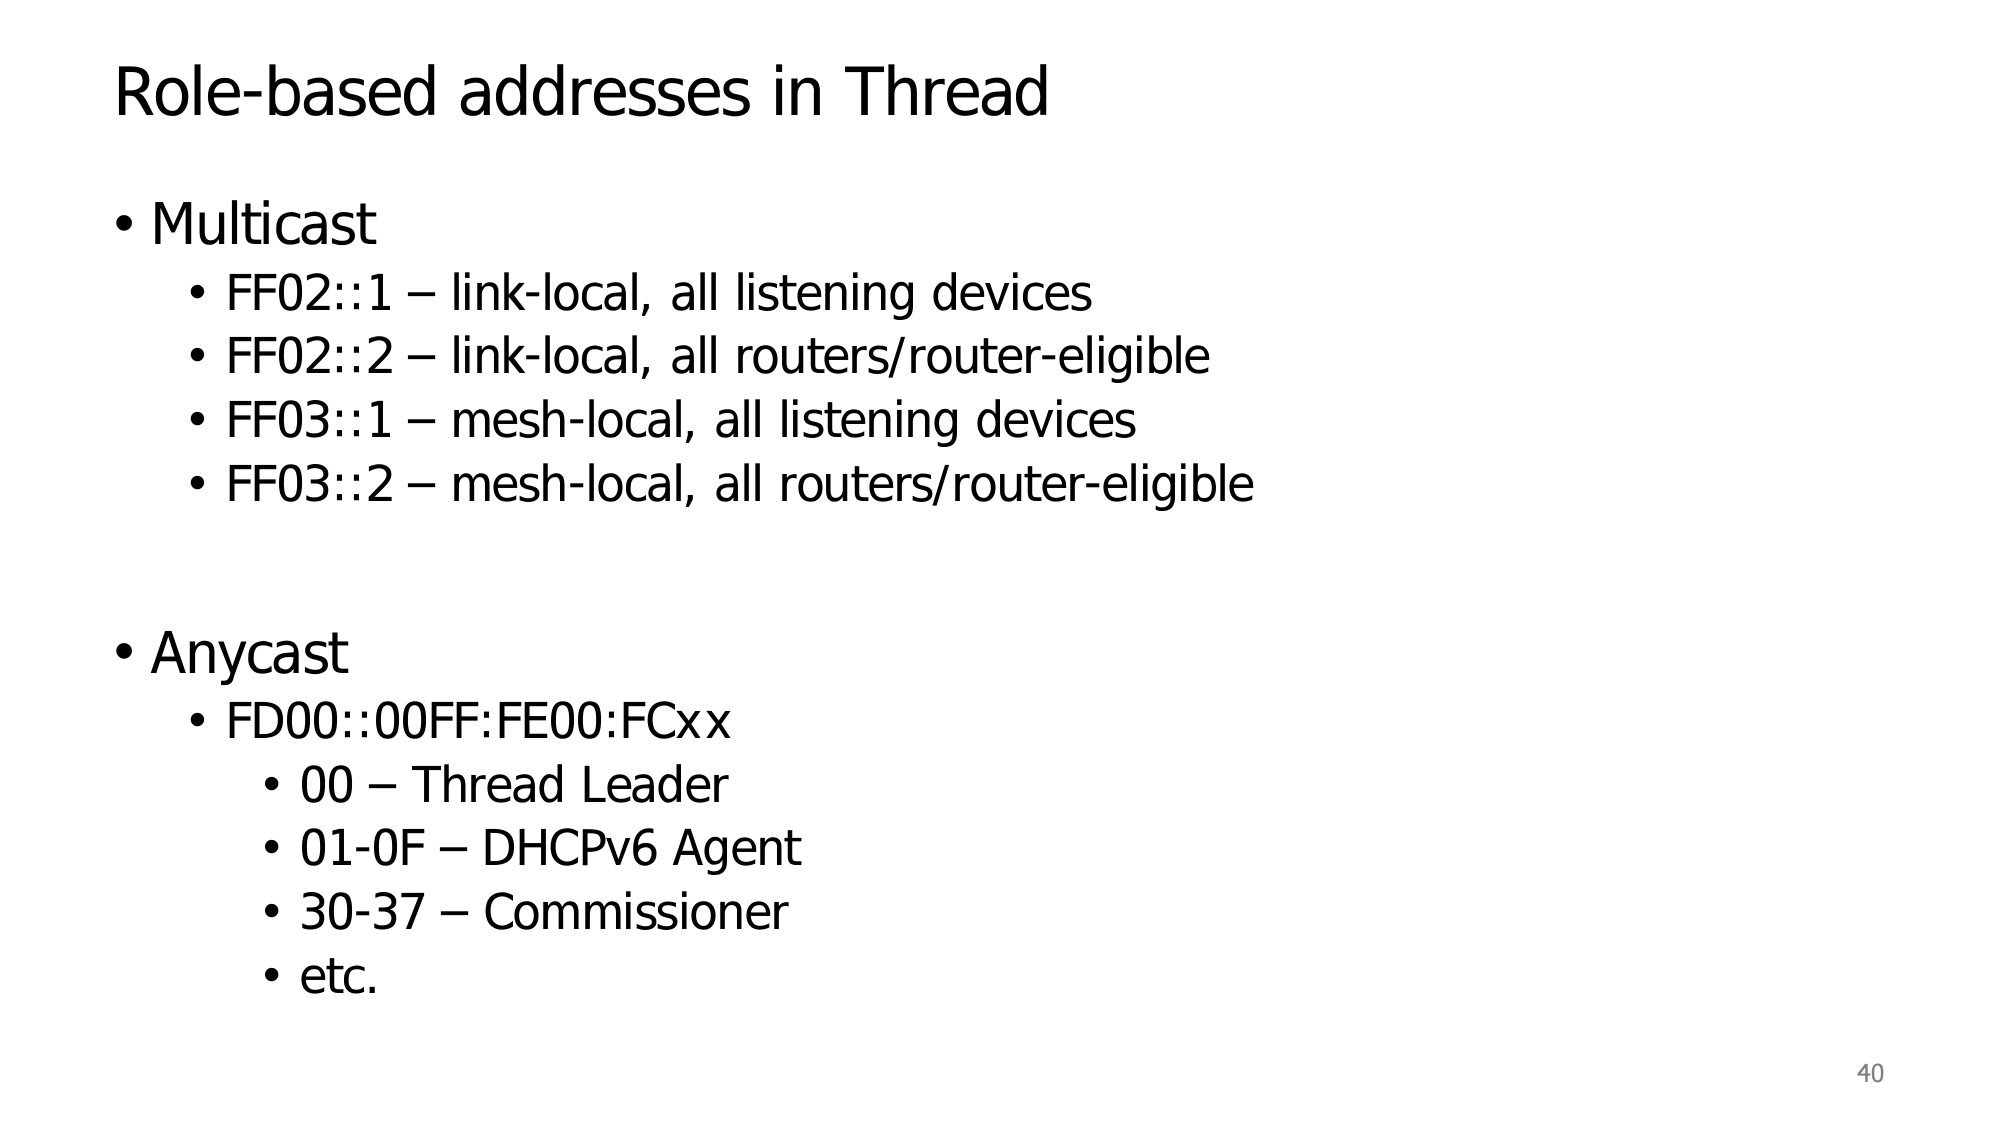

# Role-based addresses in Thread
Multicast
FF02::1 – link-local, all listening devices
FF02::2 – link-local, all routers/router-eligible
FF03::1 – mesh-local, all listening devices
FF03::2 – mesh-local, all routers/router-eligible

Anycast
FD00::00FF:FE00:FCxx
00 – Thread Leader
01-0F – DHCPv6 Agent
30-37 – Commissioner
etc.
40